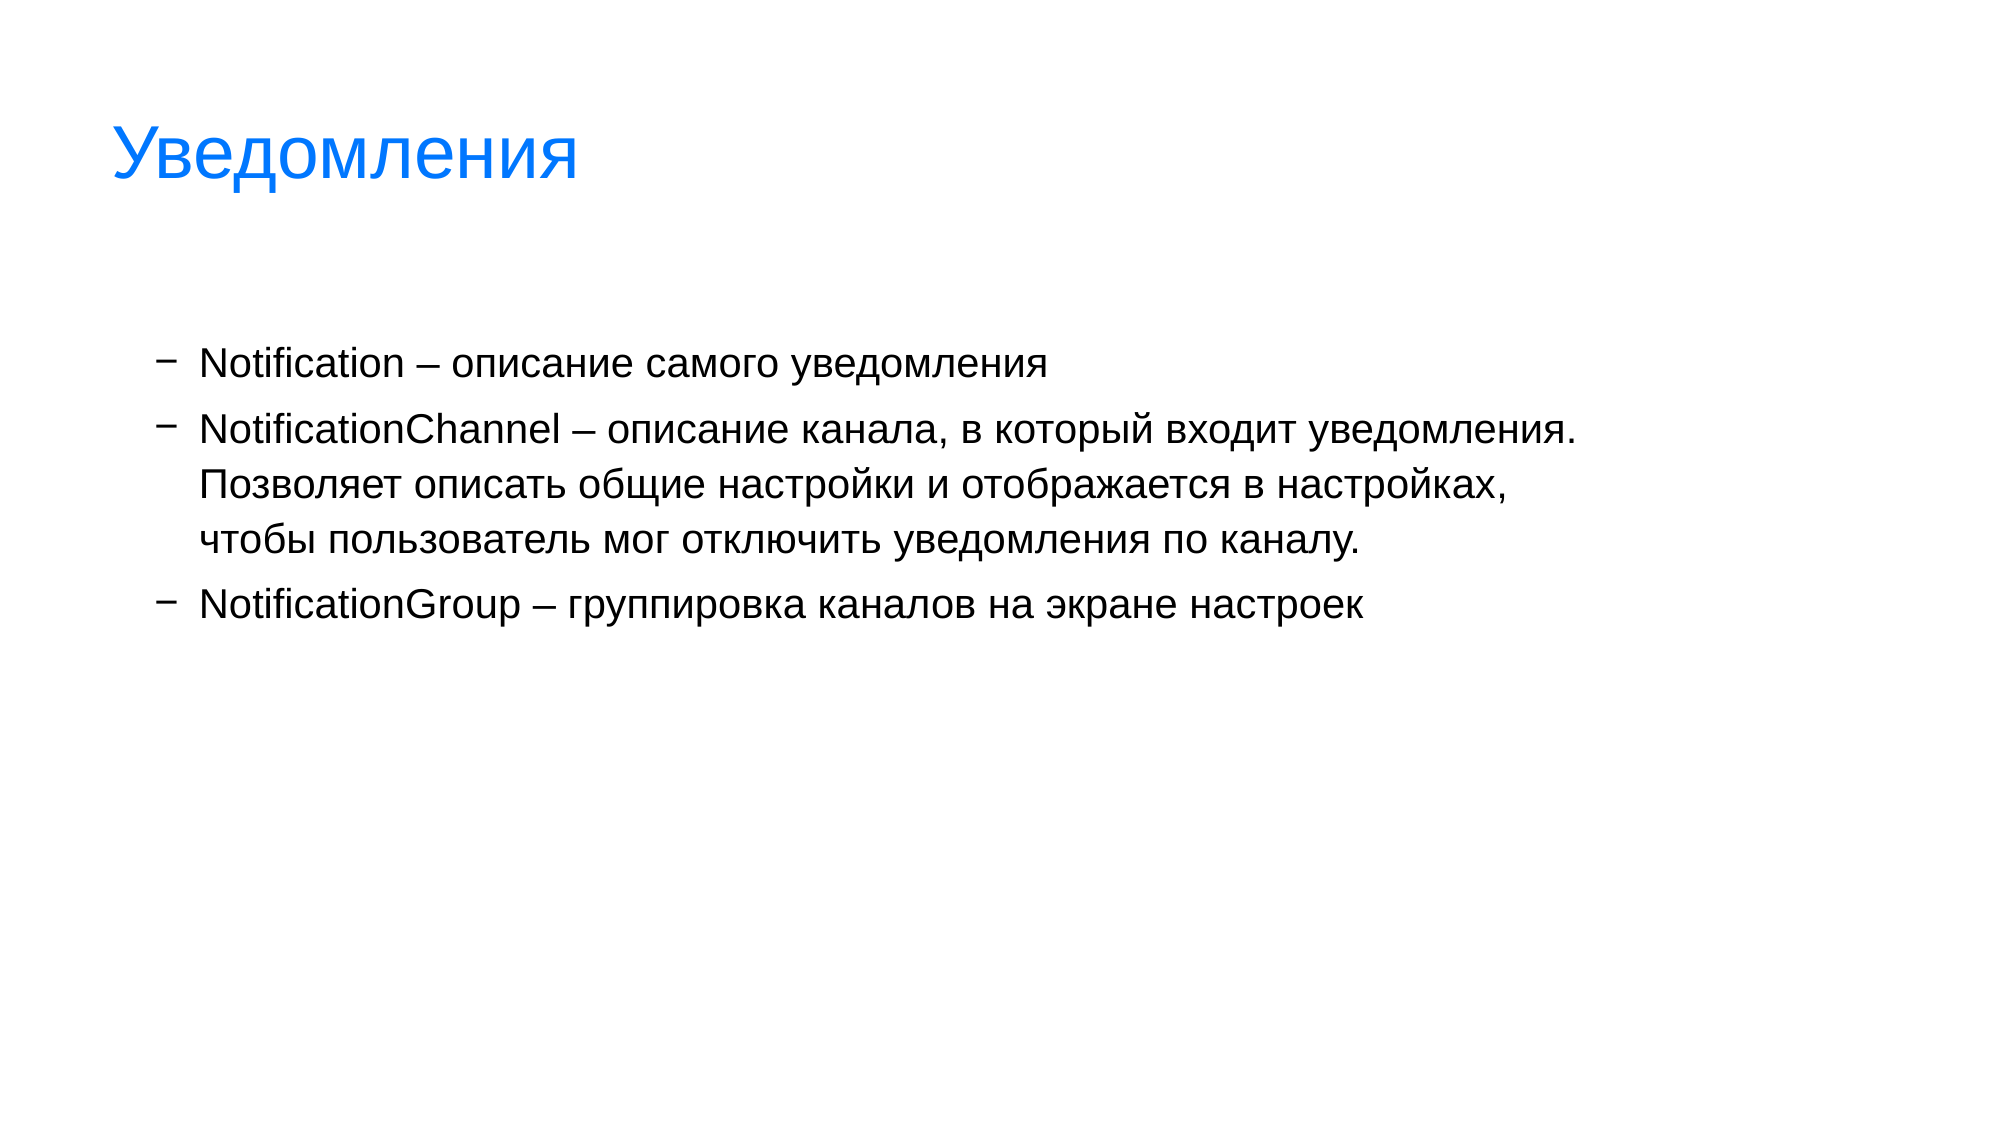

# Уведомления
Notification – описание самого уведомления
NotificationChannel – описание канала, в который входит уведомления. Позволяет описать общие настройки и отображается в настройках, чтобы пользователь мог отключить уведомления по каналу.
NotificationGroup – группировка каналов на экране настроек